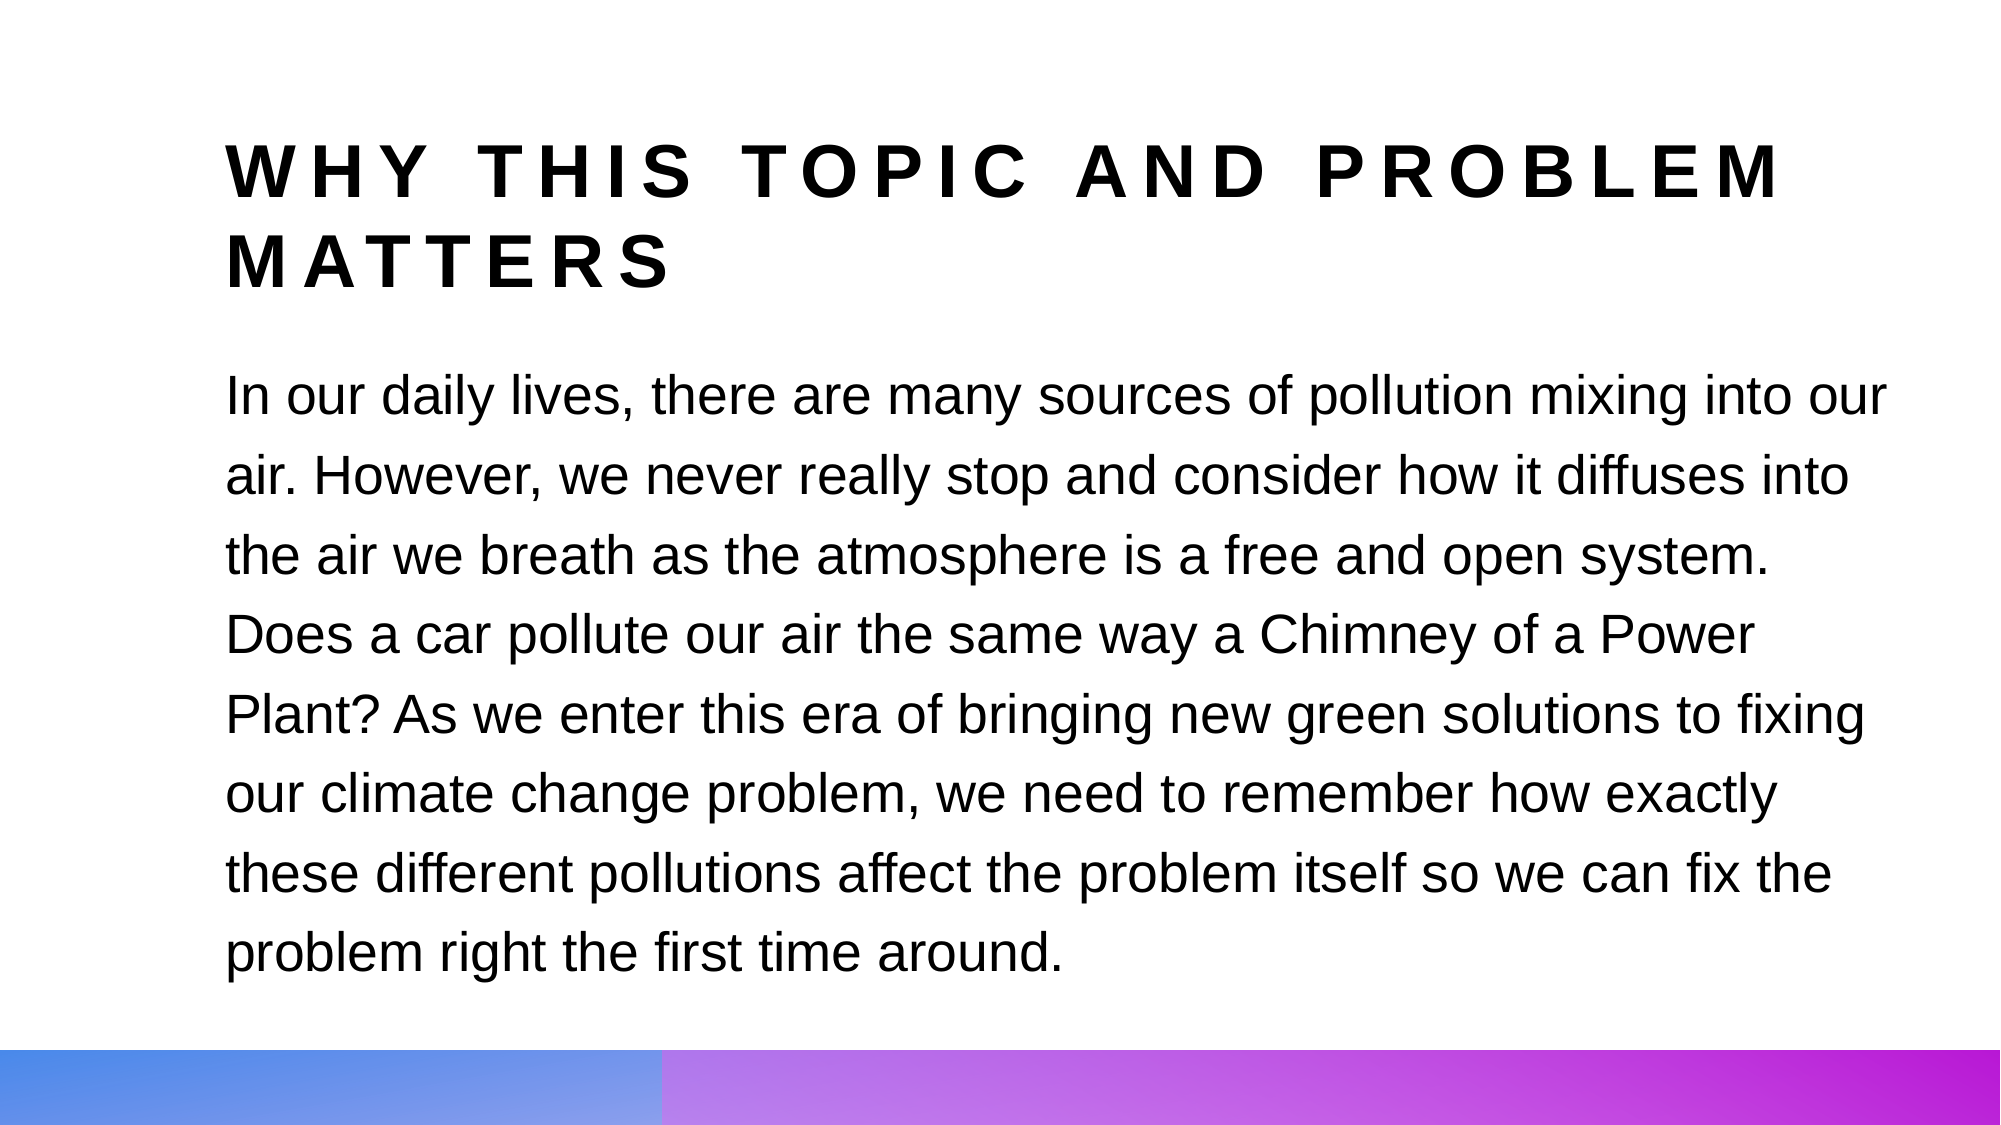

# Why this topic and problem matters
In our daily lives, there are many sources of pollution mixing into our air. However, we never really stop and consider how it diffuses into the air we breath as the atmosphere is a free and open system. Does a car pollute our air the same way a Chimney of a Power Plant? As we enter this era of bringing new green solutions to fixing our climate change problem, we need to remember how exactly these different pollutions affect the problem itself so we can fix the problem right the first time around.